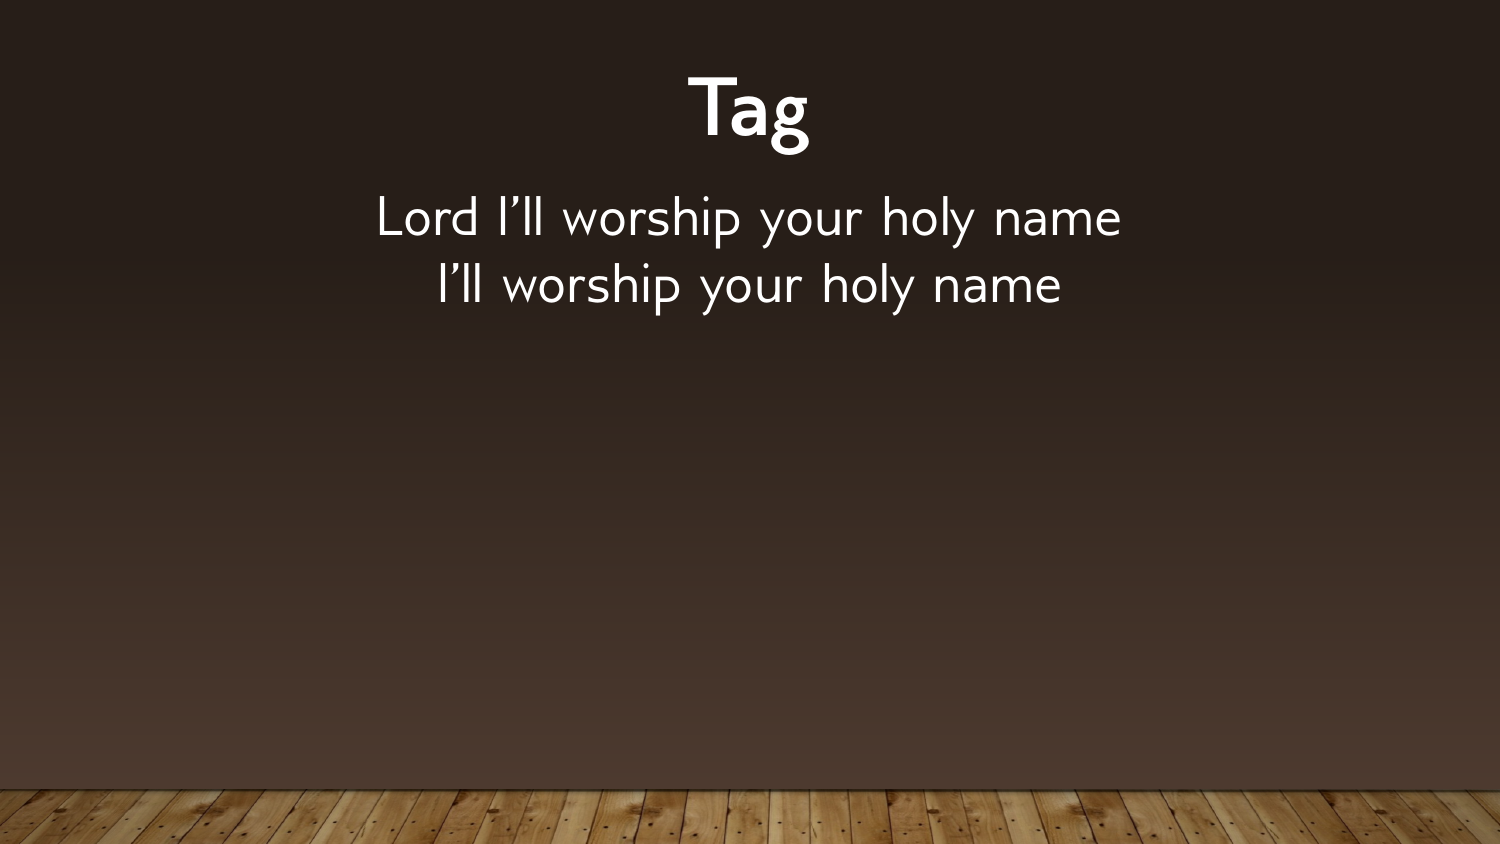

Tag
Lord I’ll worship your holy name
I’ll worship your holy name